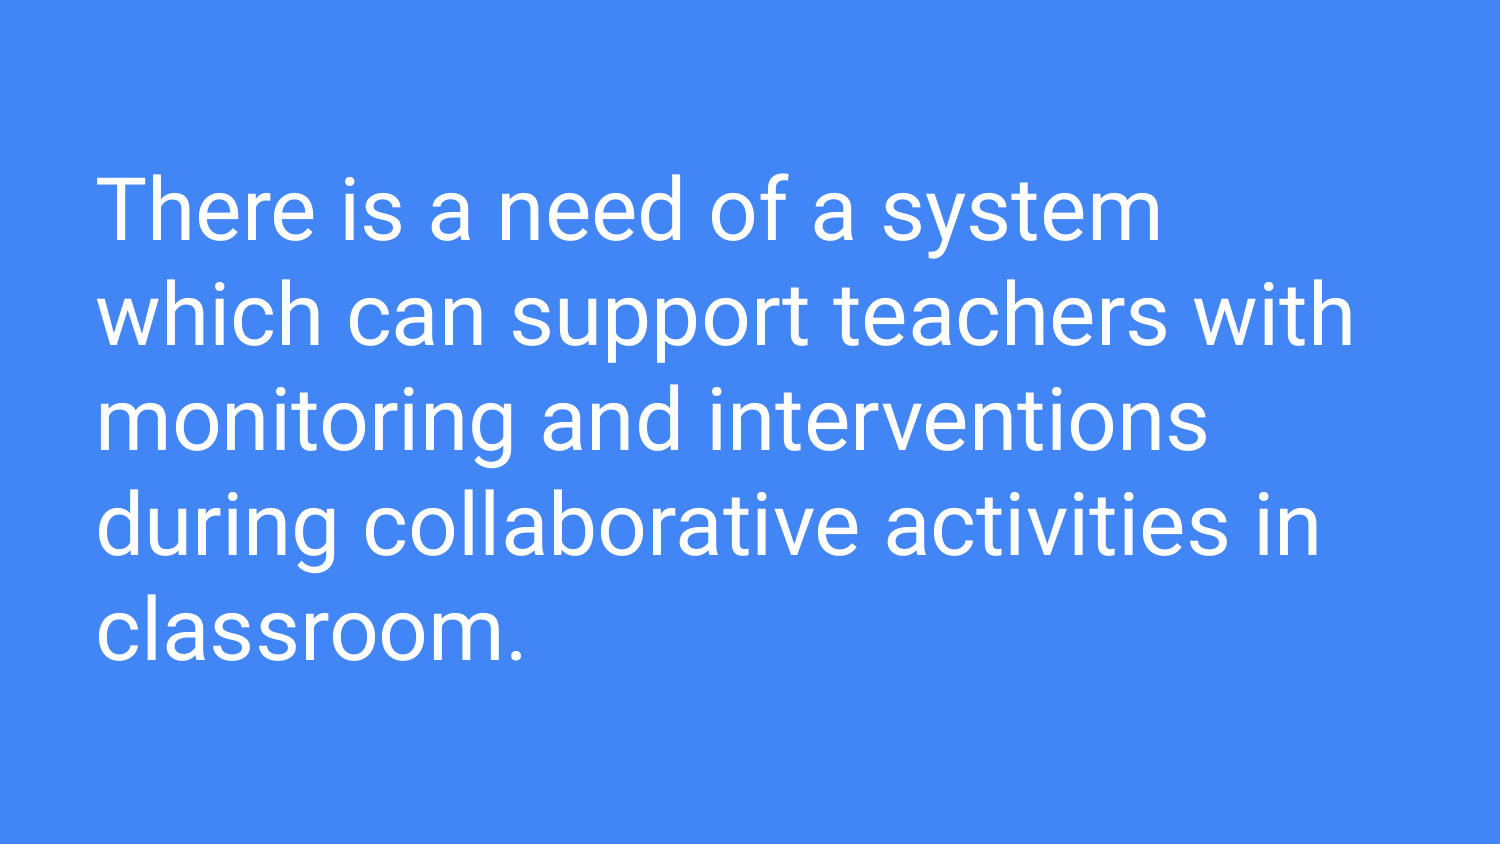

# There is a need of a system which can support teachers with monitoring and interventions during collaborative activities in classroom.